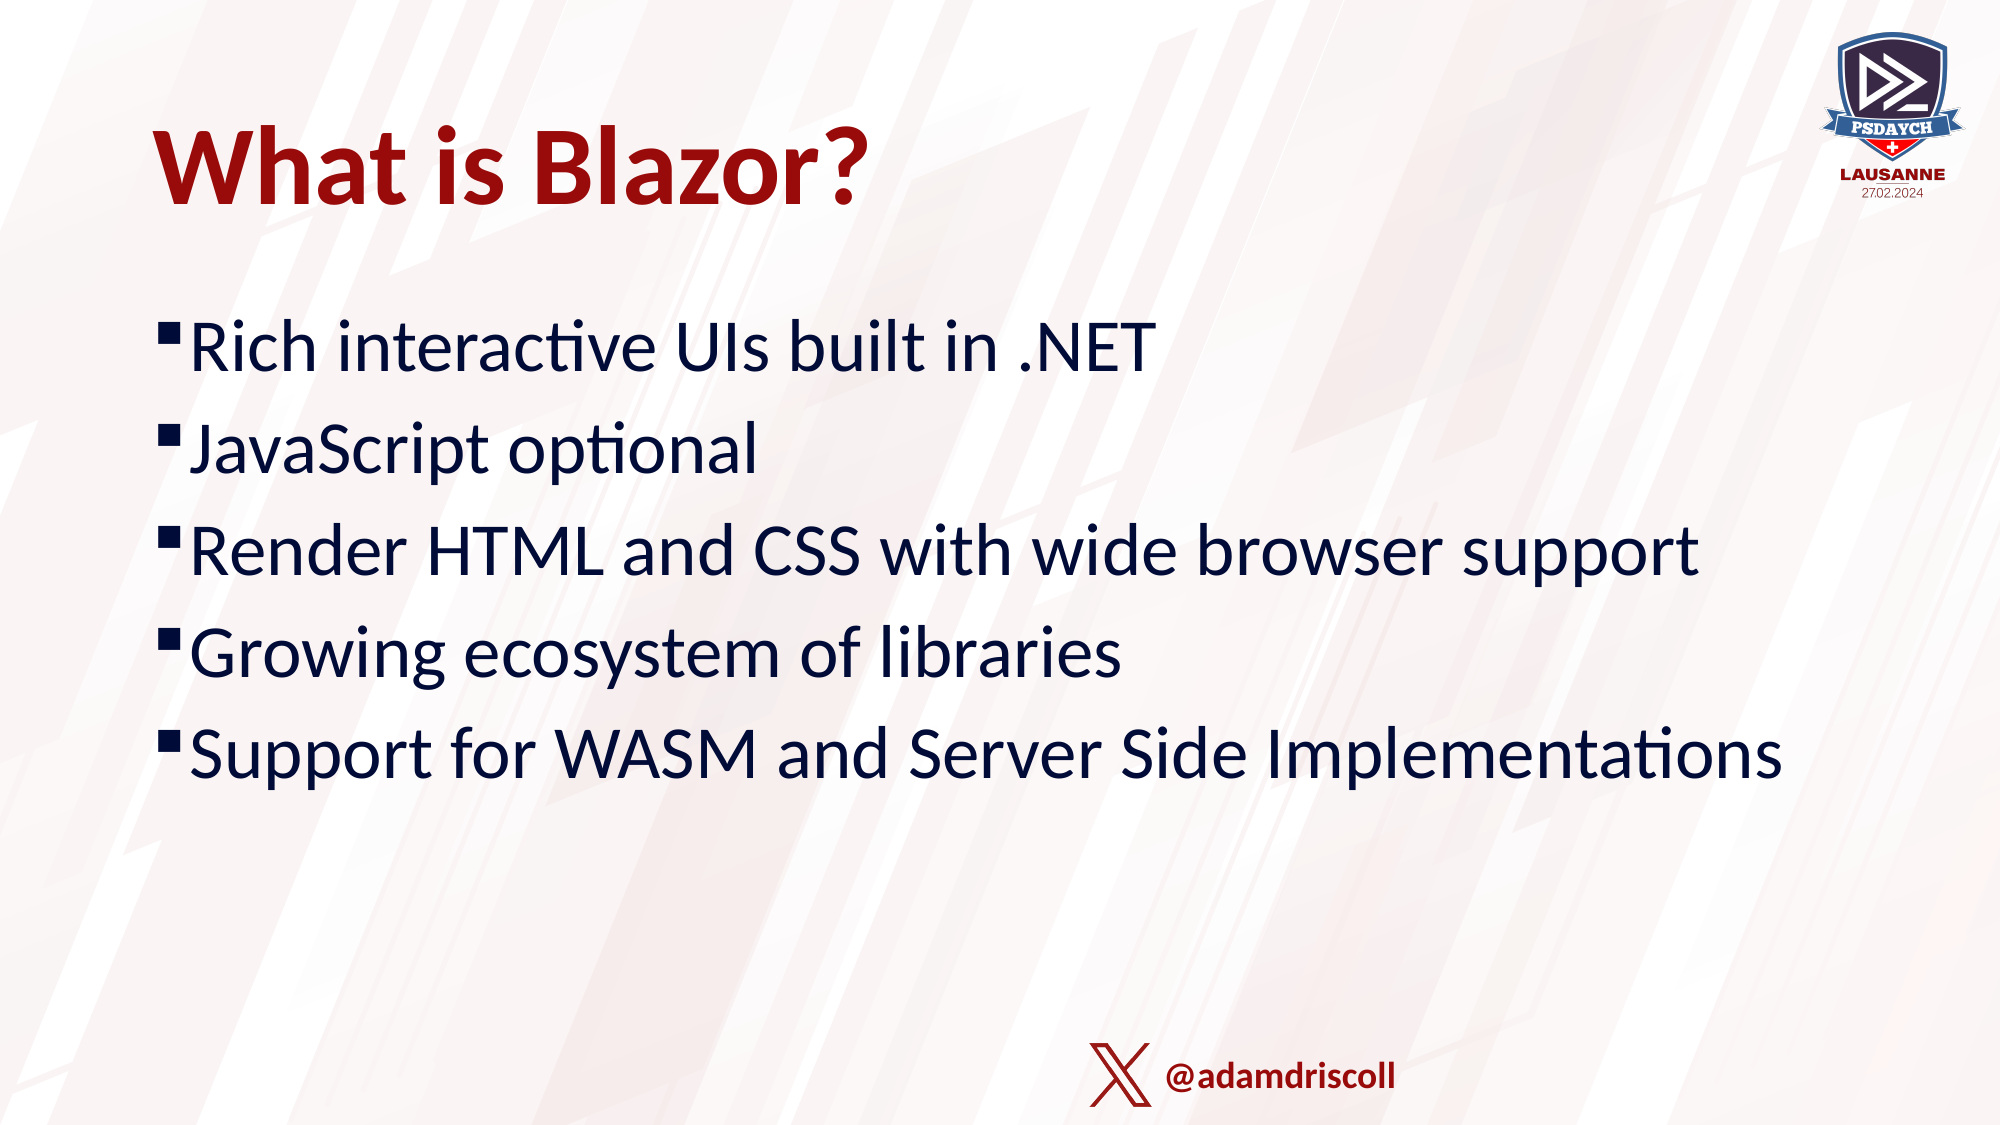

# What is Blazor?
Rich interactive UIs built in .NET
JavaScript optional
Render HTML and CSS with wide browser support
Growing ecosystem of libraries
Support for WASM and Server Side Implementations